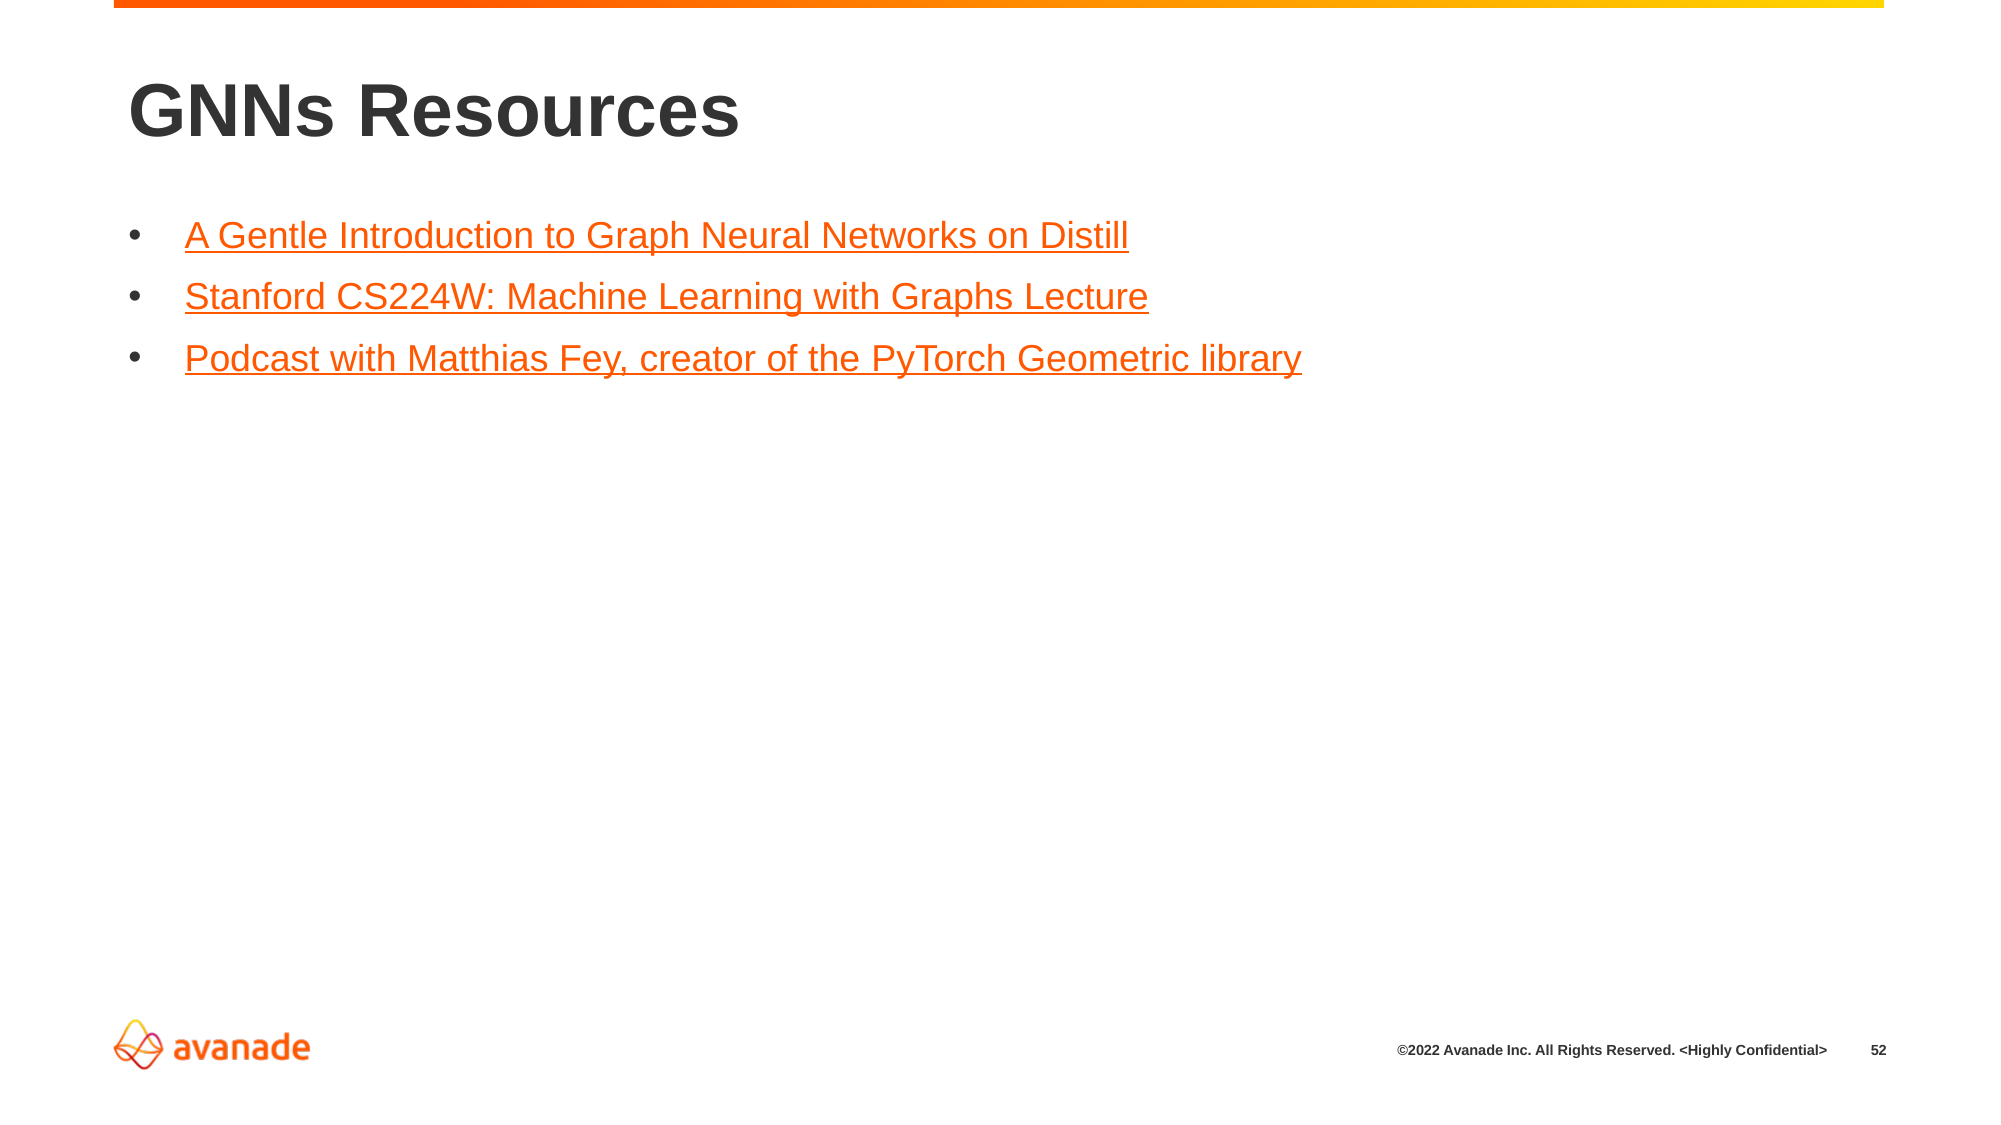

# GNNs Resources
A Gentle Introduction to Graph Neural Networks on Distill
Stanford CS224W: Machine Learning with Graphs Lecture
Podcast with Matthias Fey, creator of the PyTorch Geometric library